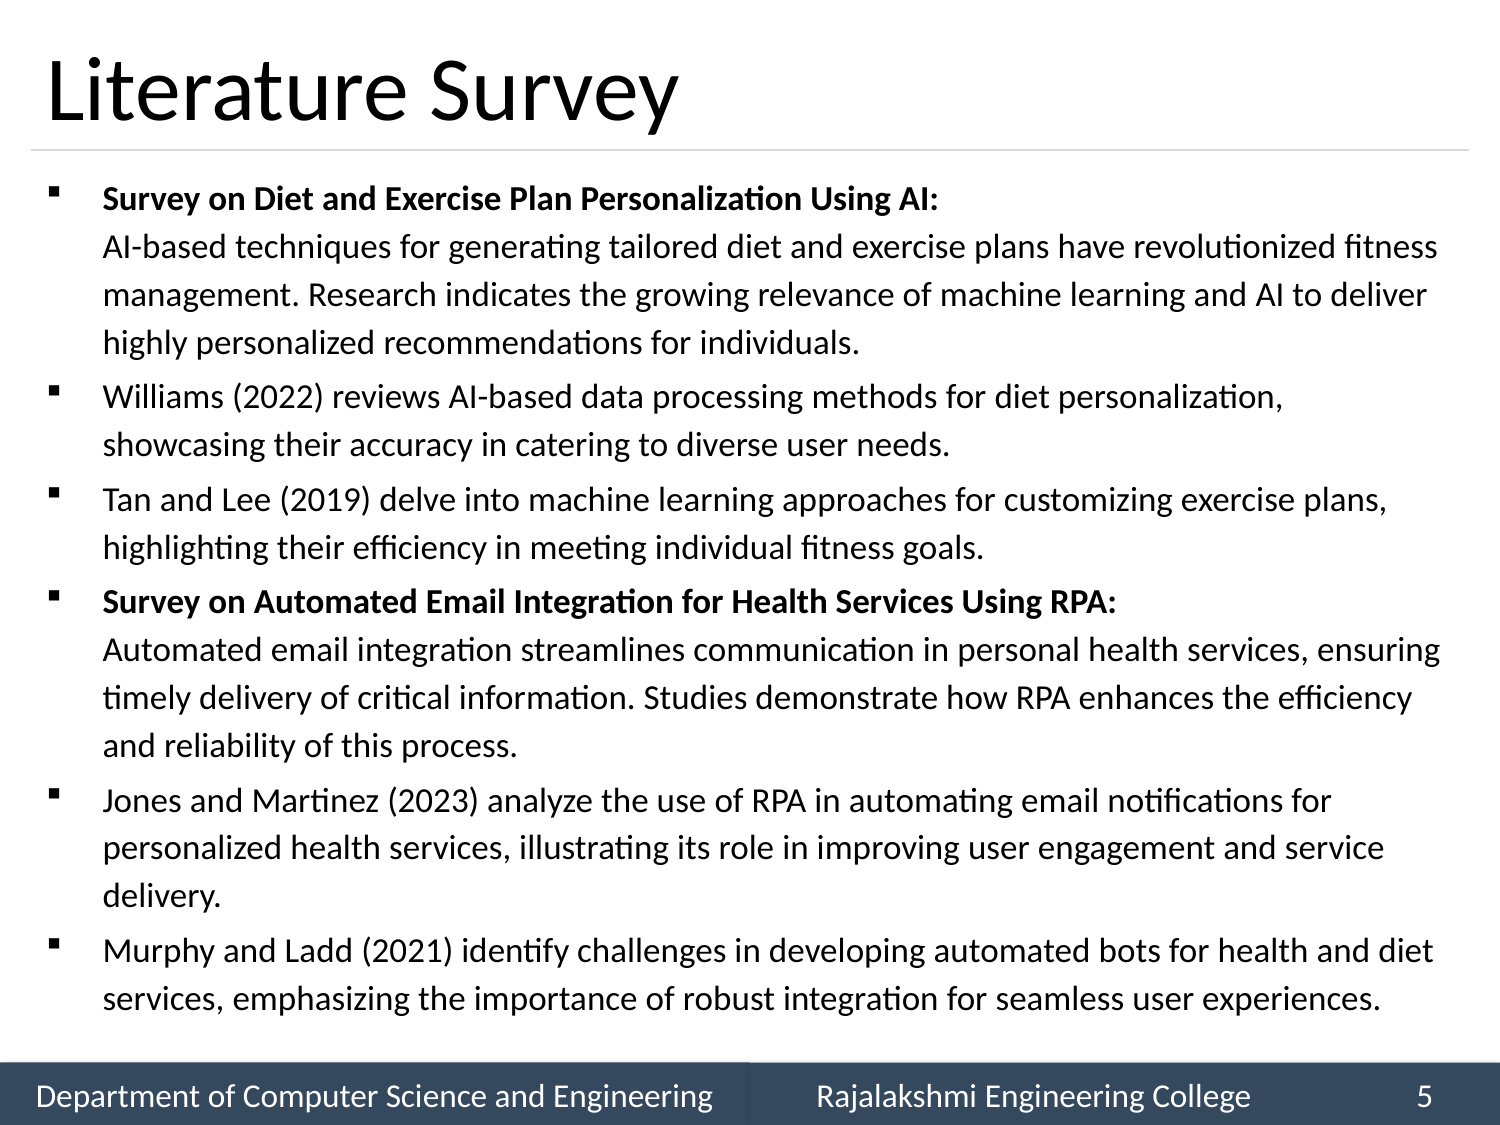

# Literature Survey
Survey on Diet and Exercise Plan Personalization Using AI:
AI-based techniques for generating tailored diet and exercise plans have revolutionized fitness management. Research indicates the growing relevance of machine learning and AI to deliver highly personalized recommendations for individuals.
Williams (2022) reviews AI-based data processing methods for diet personalization, showcasing their accuracy in catering to diverse user needs.
Tan and Lee (2019) delve into machine learning approaches for customizing exercise plans, highlighting their efficiency in meeting individual fitness goals.
Survey on Automated Email Integration for Health Services Using RPA:
Automated email integration streamlines communication in personal health services, ensuring timely delivery of critical information. Studies demonstrate how RPA enhances the efficiency and reliability of this process.
Jones and Martinez (2023) analyze the use of RPA in automating email notifications for personalized health services, illustrating its role in improving user engagement and service delivery.
Murphy and Ladd (2021) identify challenges in developing automated bots for health and diet services, emphasizing the importance of robust integration for seamless user experiences.